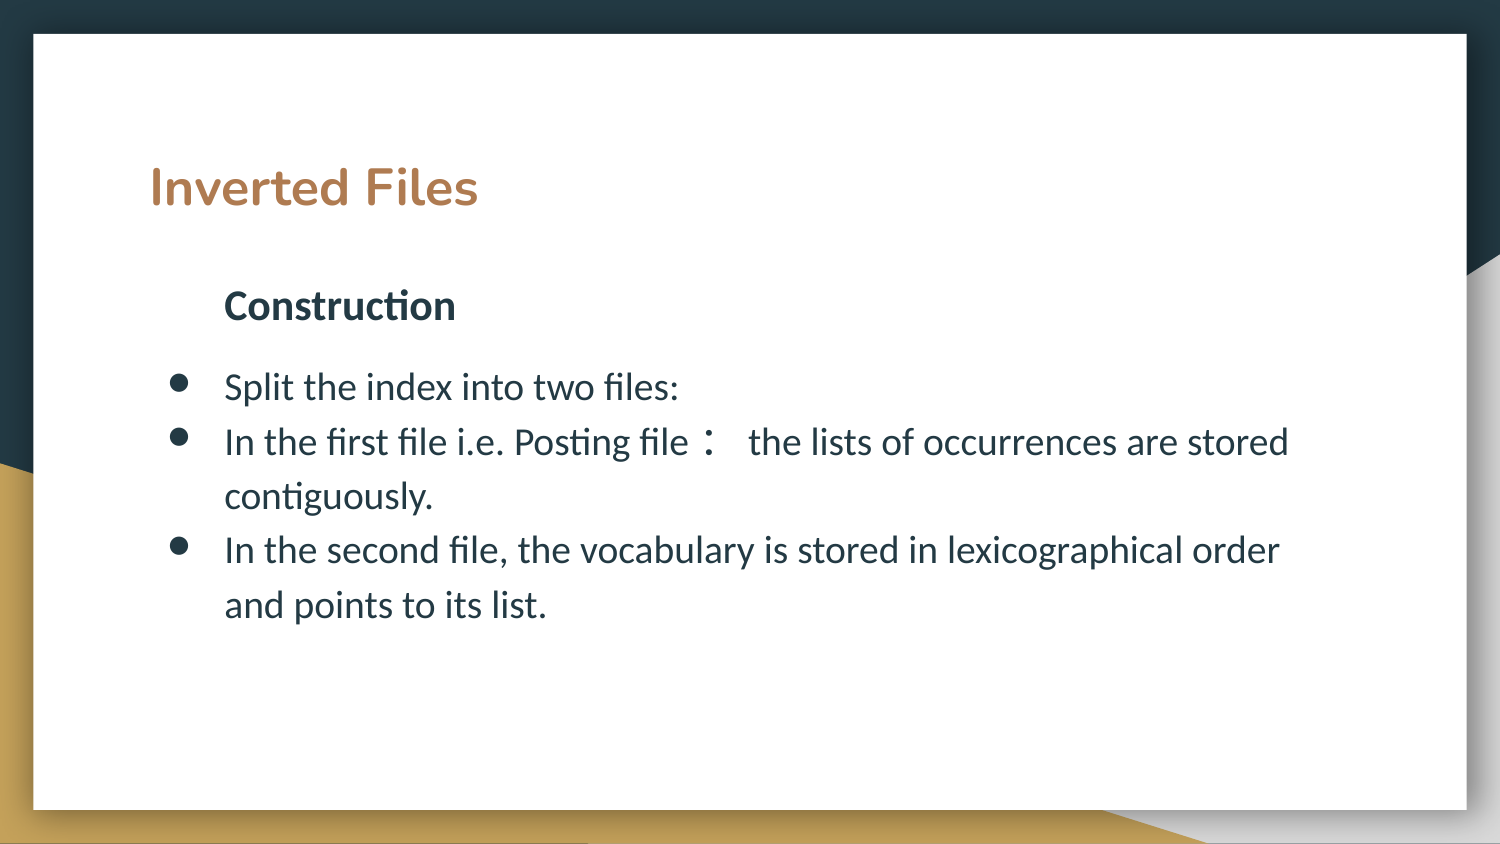

# Inverted Files

Construction
Split the index into two files:
In the first file i.e. Posting file：the lists of occurrences are stored contiguously.
In the second file, the vocabulary is stored in lexicographical order and points to its list.